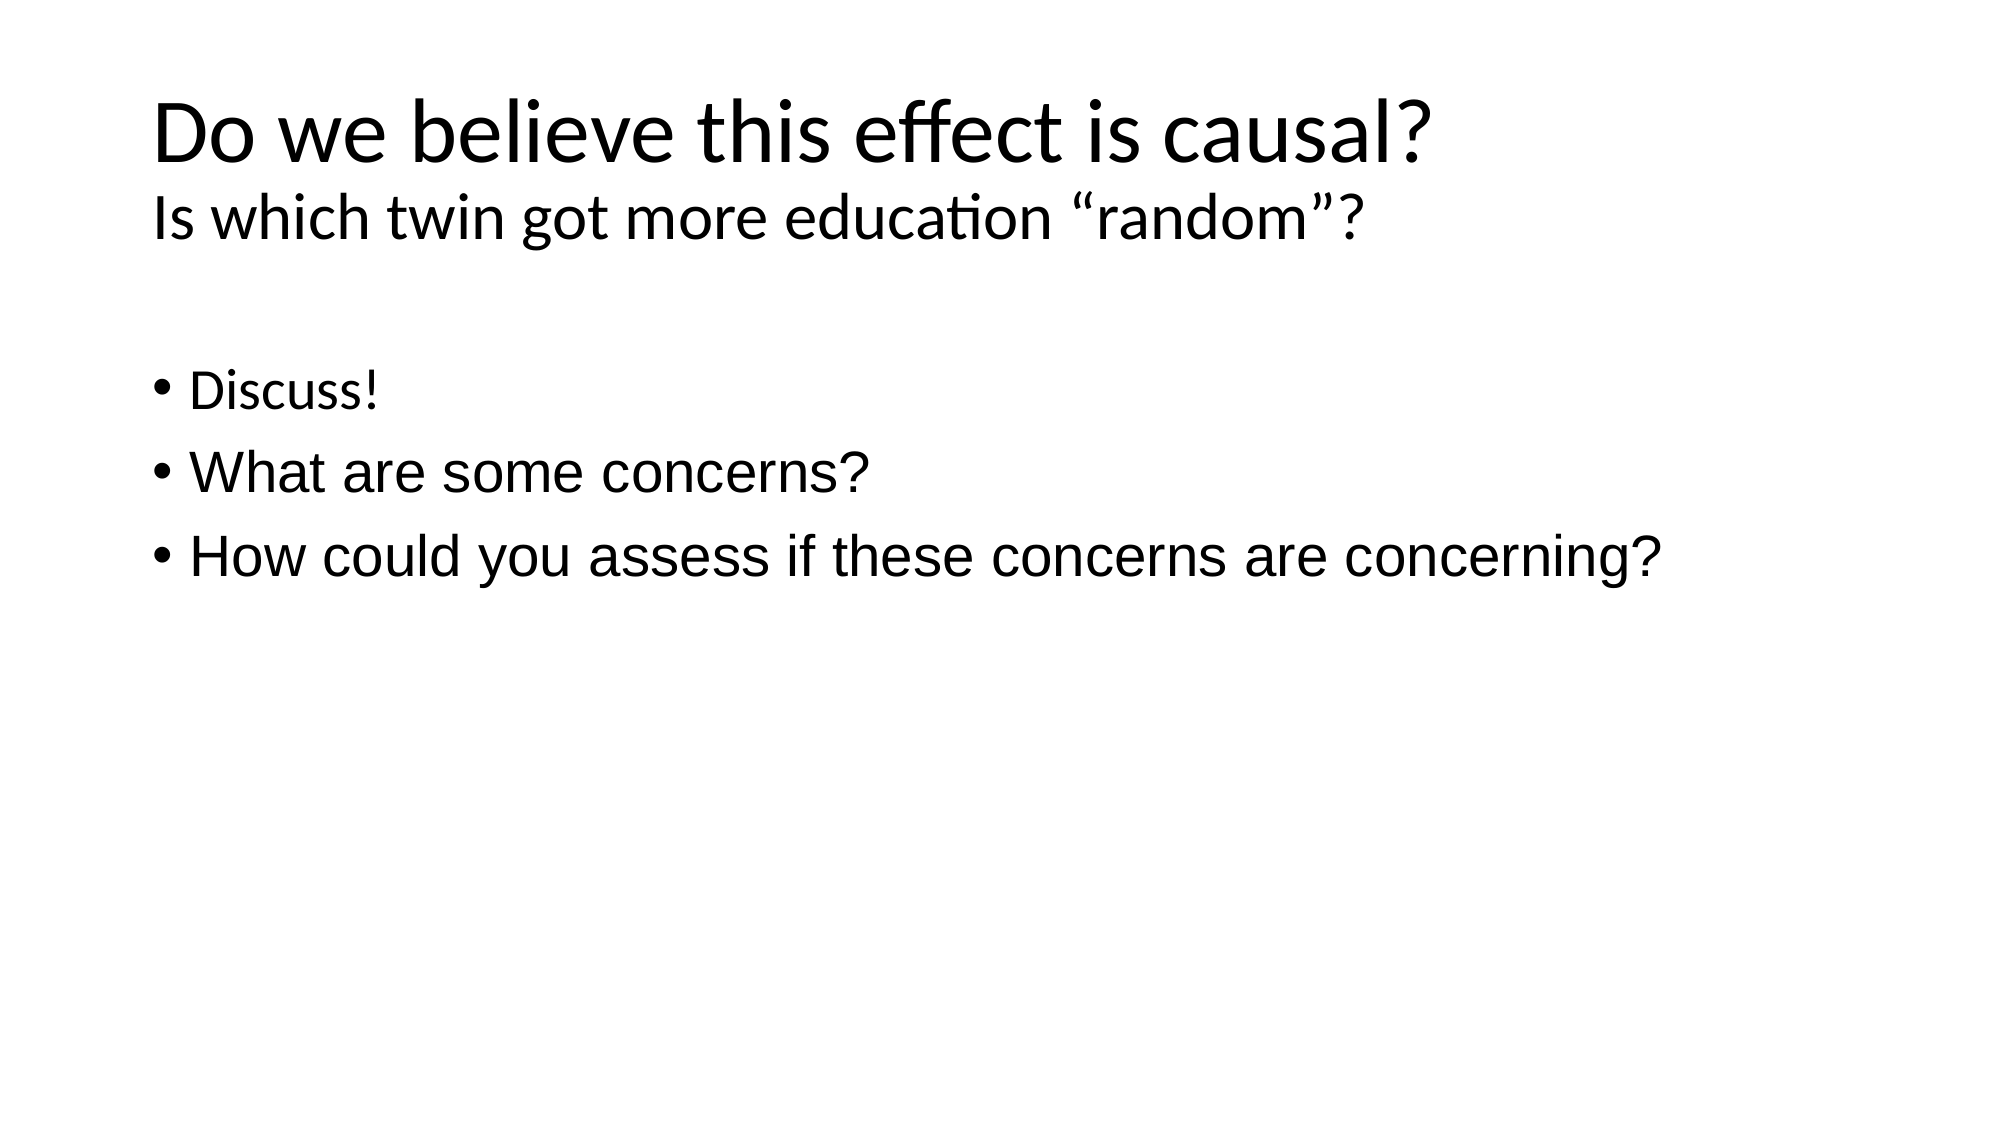

# Do we believe this effect is causal? Is which twin got more education “random”?
Discuss!
What are some concerns?
How could you assess if these concerns are concerning?